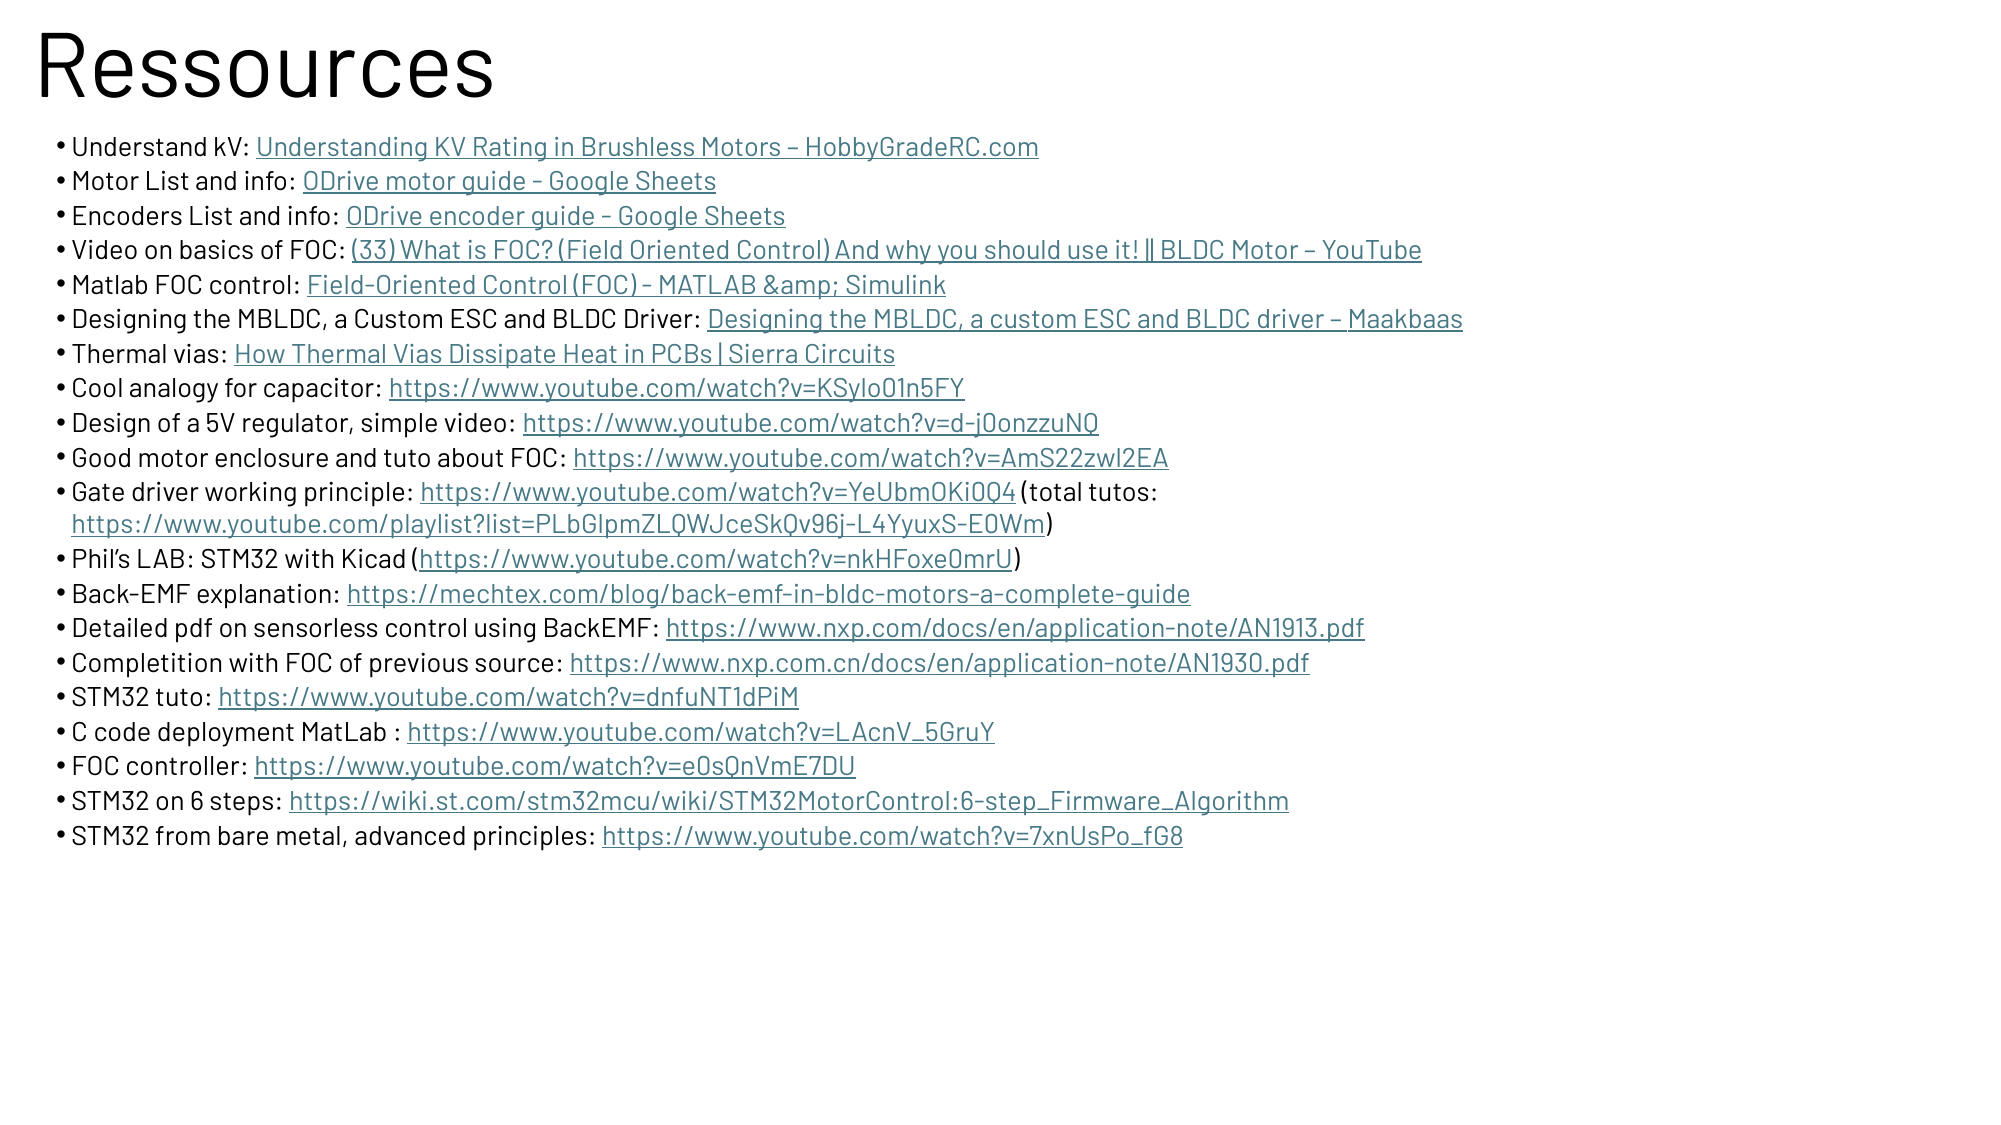

# Ressources
Understand kV: Understanding KV Rating in Brushless Motors – HobbyGradeRC.com
Motor List and info: ODrive motor guide - Google Sheets
Encoders List and info: ODrive encoder guide - Google Sheets
Video on basics of FOC: (33) What is FOC? (Field Oriented Control) And why you should use it! || BLDC Motor – YouTube
Matlab FOC control: Field-Oriented Control (FOC) - MATLAB &amp; Simulink
Designing the MBLDC, a Custom ESC and BLDC Driver: Designing the MBLDC, a custom ESC and BLDC driver – Maakbaas
Thermal vias: How Thermal Vias Dissipate Heat in PCBs | Sierra Circuits
Cool analogy for capacitor: https://www.youtube.com/watch?v=KSylo01n5FY
Design of a 5V regulator, simple video: https://www.youtube.com/watch?v=d-j0onzzuNQ
Good motor enclosure and tuto about FOC: https://www.youtube.com/watch?v=AmS22zwl2EA
Gate driver working principle: https://www.youtube.com/watch?v=YeUbmOKi0Q4 (total tutos: https://www.youtube.com/playlist?list=PLbGlpmZLQWJceSkQv96j-L4YyuxS-E0Wm)
Phil’s LAB: STM32 with Kicad (https://www.youtube.com/watch?v=nkHFoxe0mrU)
Back-EMF explanation: https://mechtex.com/blog/back-emf-in-bldc-motors-a-complete-guide
Detailed pdf on sensorless control using BackEMF: https://www.nxp.com/docs/en/application-note/AN1913.pdf
Completition with FOC of previous source: https://www.nxp.com.cn/docs/en/application-note/AN1930.pdf
STM32 tuto: https://www.youtube.com/watch?v=dnfuNT1dPiM
C code deployment MatLab : https://www.youtube.com/watch?v=LAcnV_5GruY
FOC controller: https://www.youtube.com/watch?v=e0sQnVmE7DU
STM32 on 6 steps: https://wiki.st.com/stm32mcu/wiki/STM32MotorControl:6-step_Firmware_Algorithm
STM32 from bare metal, advanced principles: https://www.youtube.com/watch?v=7xnUsPo_fG8